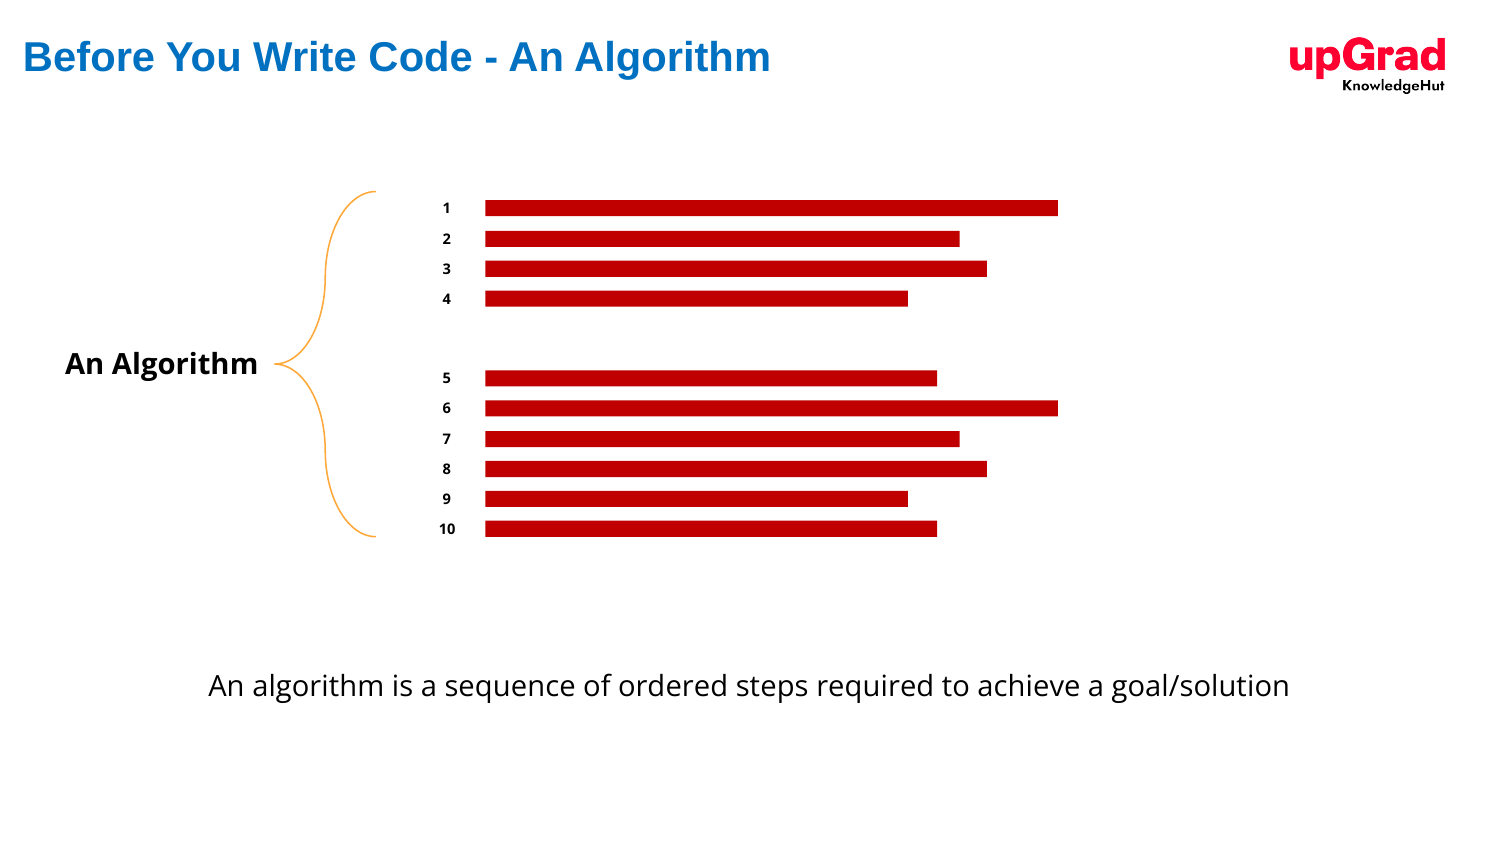

# Before You Write Code - An Algorithm

1

2

3

4

An Algorithm
5

6

7

8

9

10

An algorithm is a sequence of ordered steps required to achieve a goal/solution